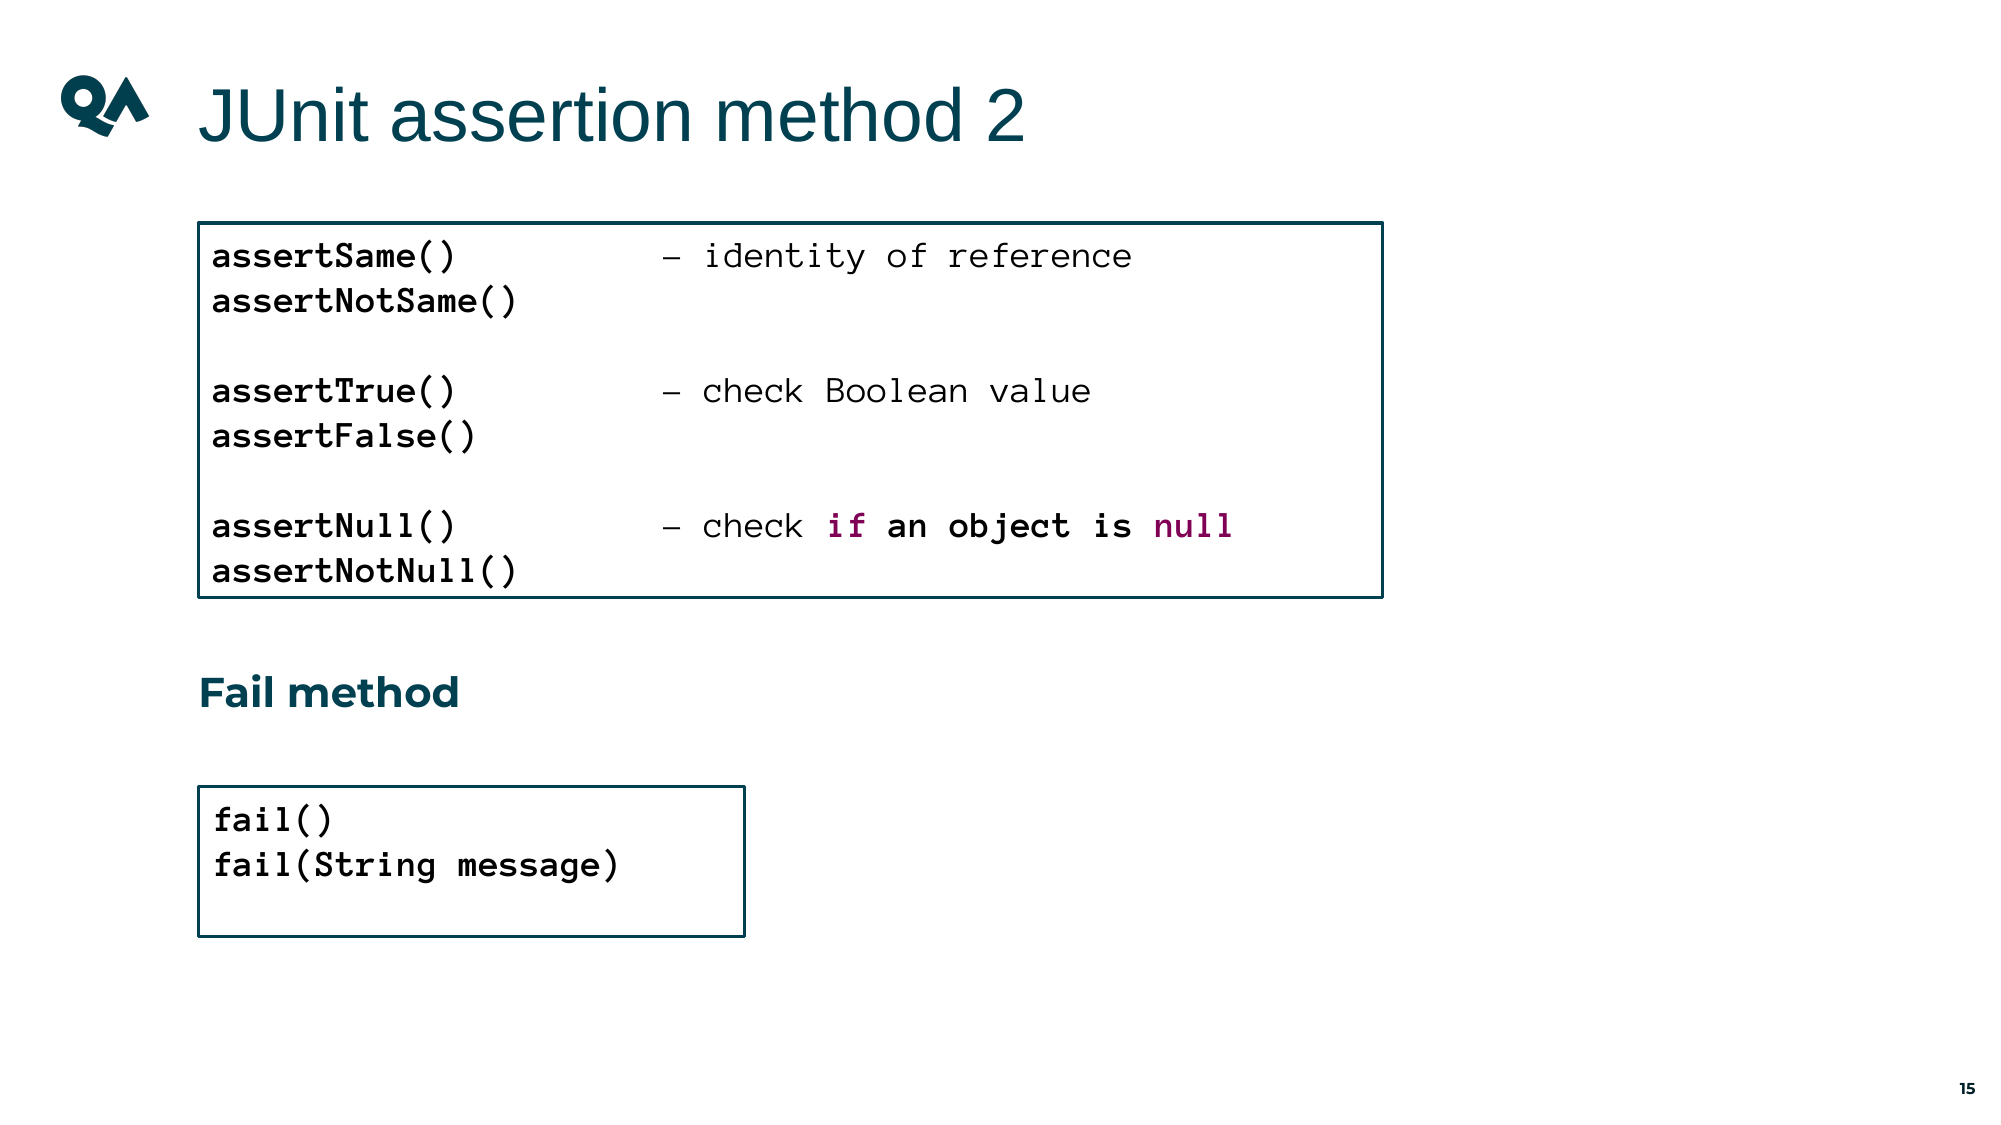

# JUnit assertion method 2
assertSame()		– identity of reference
assertNotSame()

assertTrue()		– check Boolean value
assertFalse()

assertNull()		– check if an object is null
assertNotNull()
Fail method

fail()
fail(String message)

15